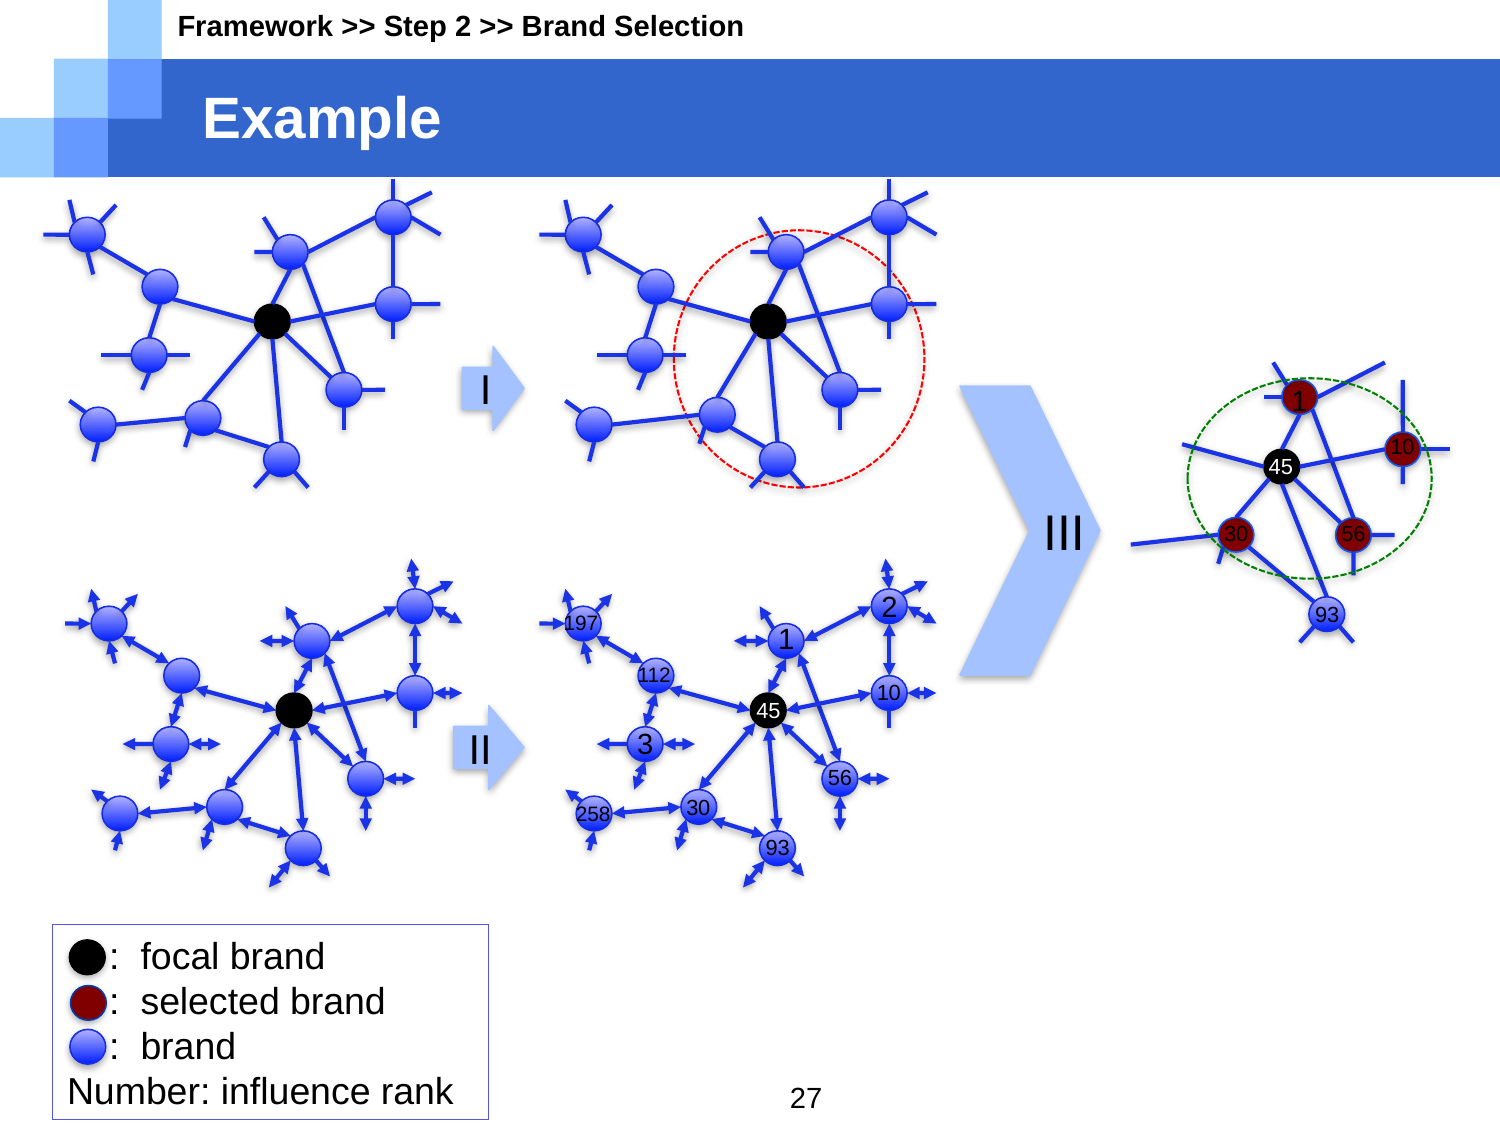

Framework >> Step 2 >> Brand Selection
# Example

I
1

10

45

30
56

93

III

2

197

1

112

10

45

3

56

30

258

93

II
    :  focal brand
    :  selected brand
    :  brand
Number: influence rank

27